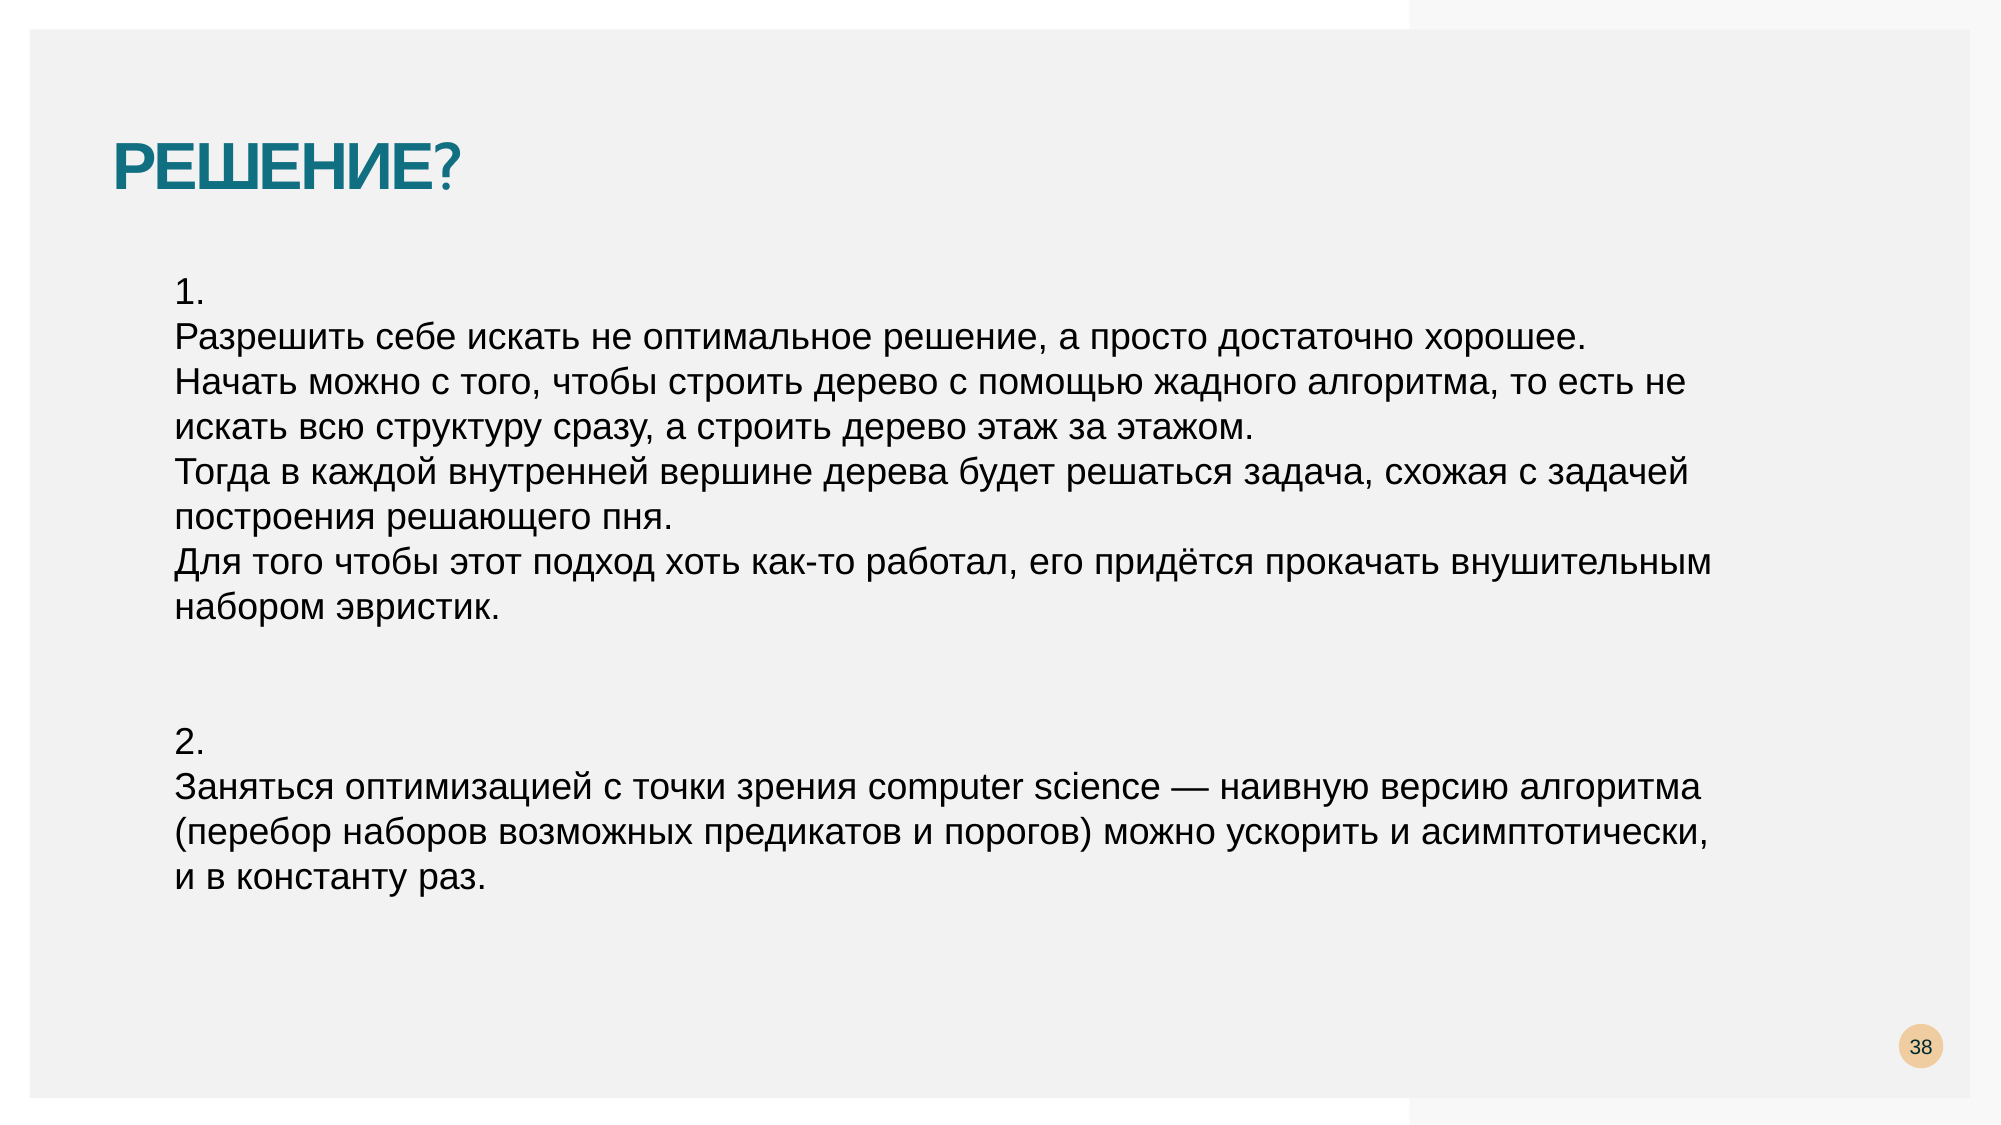

# Решение?
1.
Разрешить себе искать не оптимальное решение, а просто достаточно хорошее.
Начать можно с того, чтобы строить дерево с помощью жадного алгоритма, то есть не искать всю структуру сразу, а строить дерево этаж за этажом.
Тогда в каждой внутренней вершине дерева будет решаться задача, схожая с задачей построения решающего пня.
Для того чтобы этот подход хоть как-то работал, его придётся прокачать внушительным набором эвристик.

2.
Заняться оптимизацией с точки зрения computer science — наивную версию алгоритма (перебор наборов возможных предикатов и порогов) можно ускорить и асимптотически, и в константу раз.
38